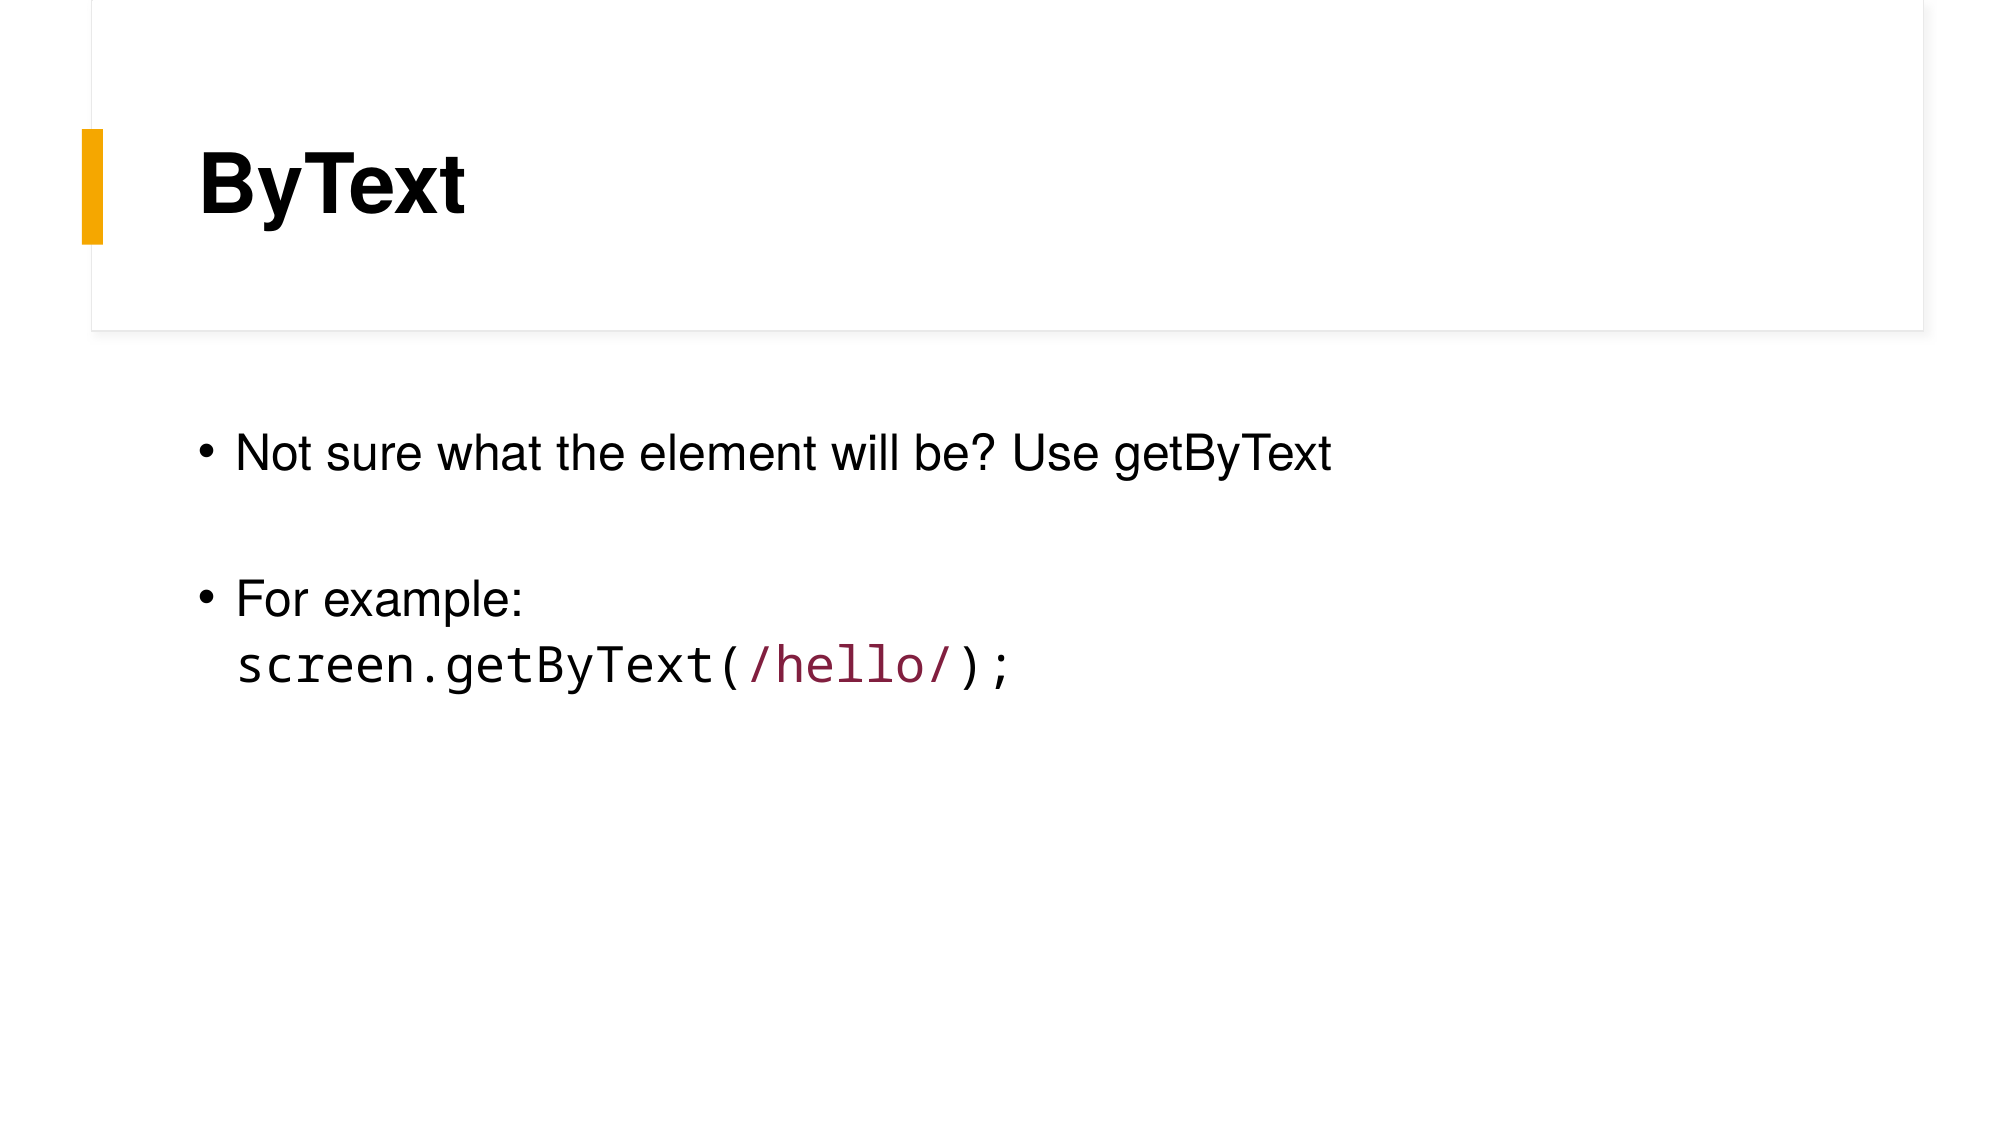

# ByText
Not sure what the element will be? Use getByText
For example:
screen.getByText(/hello/);